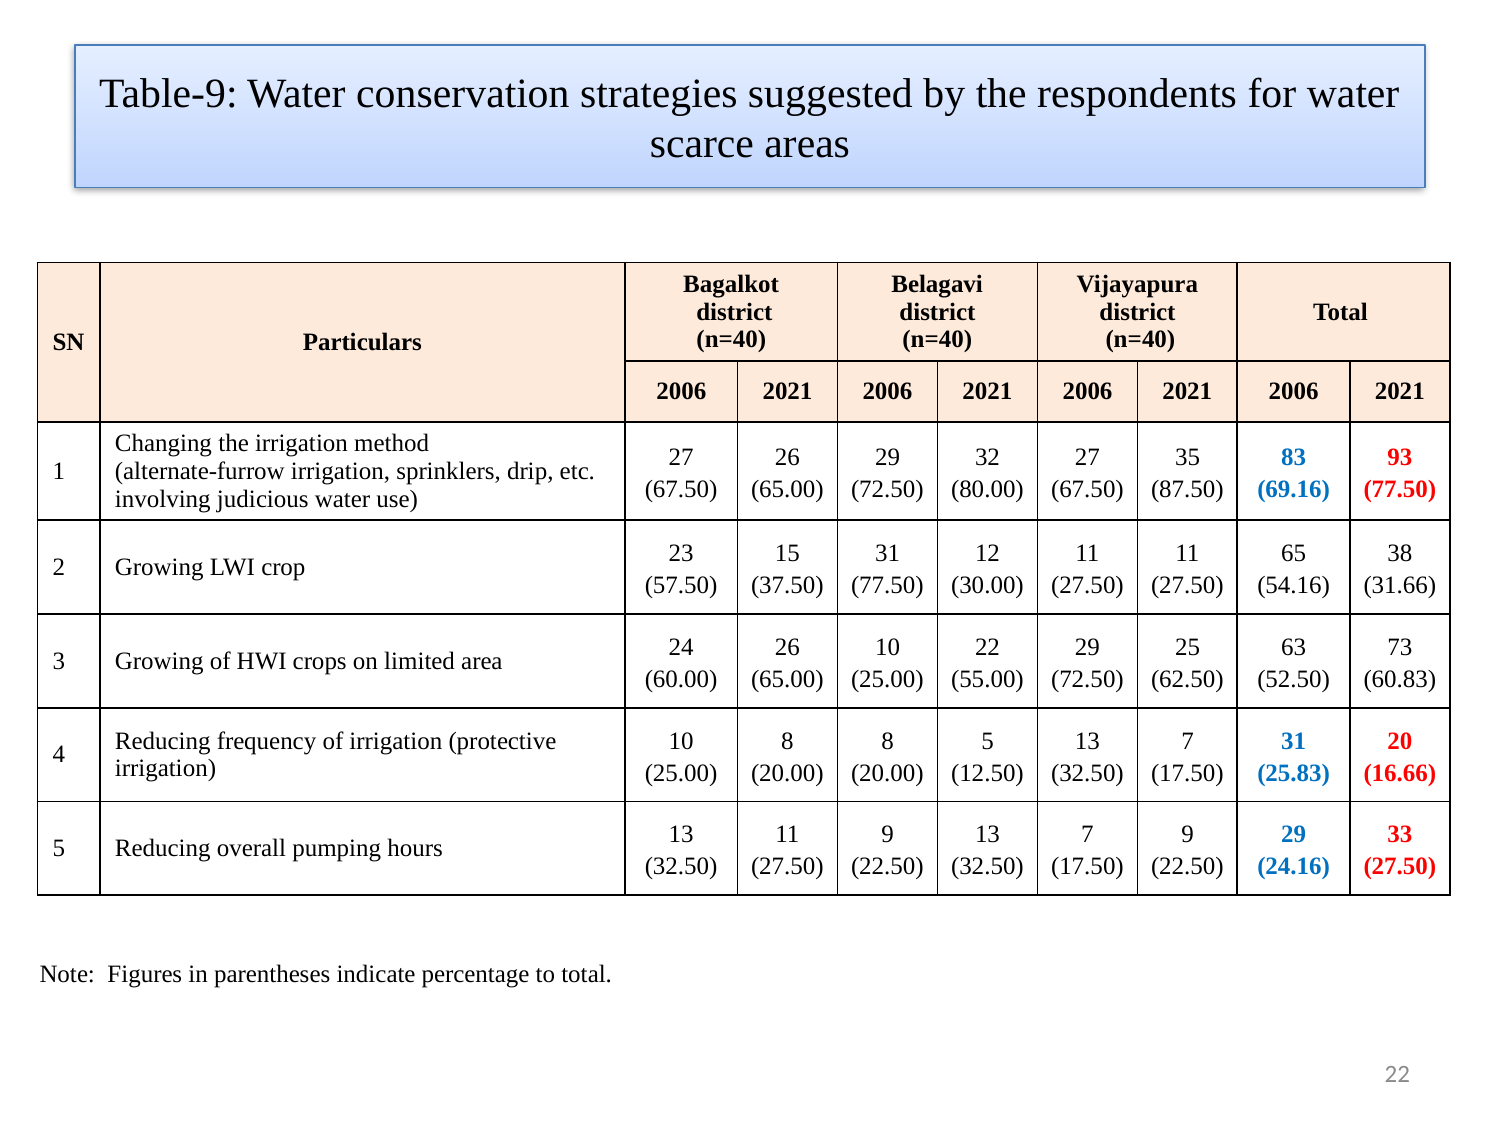

# Table-9: Water conservation strategies suggested by the respondents for water scarce areas
| SN | Particulars | Bagalkot district (n=40) |  | Belagavi district (n=40) |  | Vijayapura district (n=40) |  | Total |  |
| --- | --- | --- | --- | --- | --- | --- | --- | --- | --- |
|  |  | 2006 | 2021 | 2006 | 2021 | 2006 | 2021 | 2006 | 2021 |
| 1 | Changing the irrigation method (alternate-furrow irrigation, sprinklers, drip, etc. involving judicious water use) | 27 (67.50) | 26 (65.00) | 29 (72.50) | 32 (80.00) | 27 (67.50) | 35 (87.50) | 83 (69.16) | 93 (77.50) |
| 2 | Growing LWI crop | 23 (57.50) | 15 (37.50) | 31 (77.50) | 12 (30.00) | 11 (27.50) | 11 (27.50) | 65 (54.16) | 38 (31.66) |
| 3 | Growing of HWI crops on limited area | 24 (60.00) | 26 (65.00) | 10 (25.00) | 22 (55.00) | 29 (72.50) | 25 (62.50) | 63 (52.50) | 73 (60.83) |
| 4 | Reducing frequency of irrigation (protective irrigation) | 10 (25.00) | 8 (20.00) | 8 (20.00) | 5 (12.50) | 13 (32.50) | 7 (17.50) | 31 (25.83) | 20 (16.66) |
| 5 | Reducing overall pumping hours | 13 (32.50) | 11 (27.50) | 9 (22.50) | 13 (32.50) | 7 (17.50) | 9 (22.50) | 29 (24.16) | 33 (27.50) |
Note:  Figures in parentheses indicate percentage to total.
22